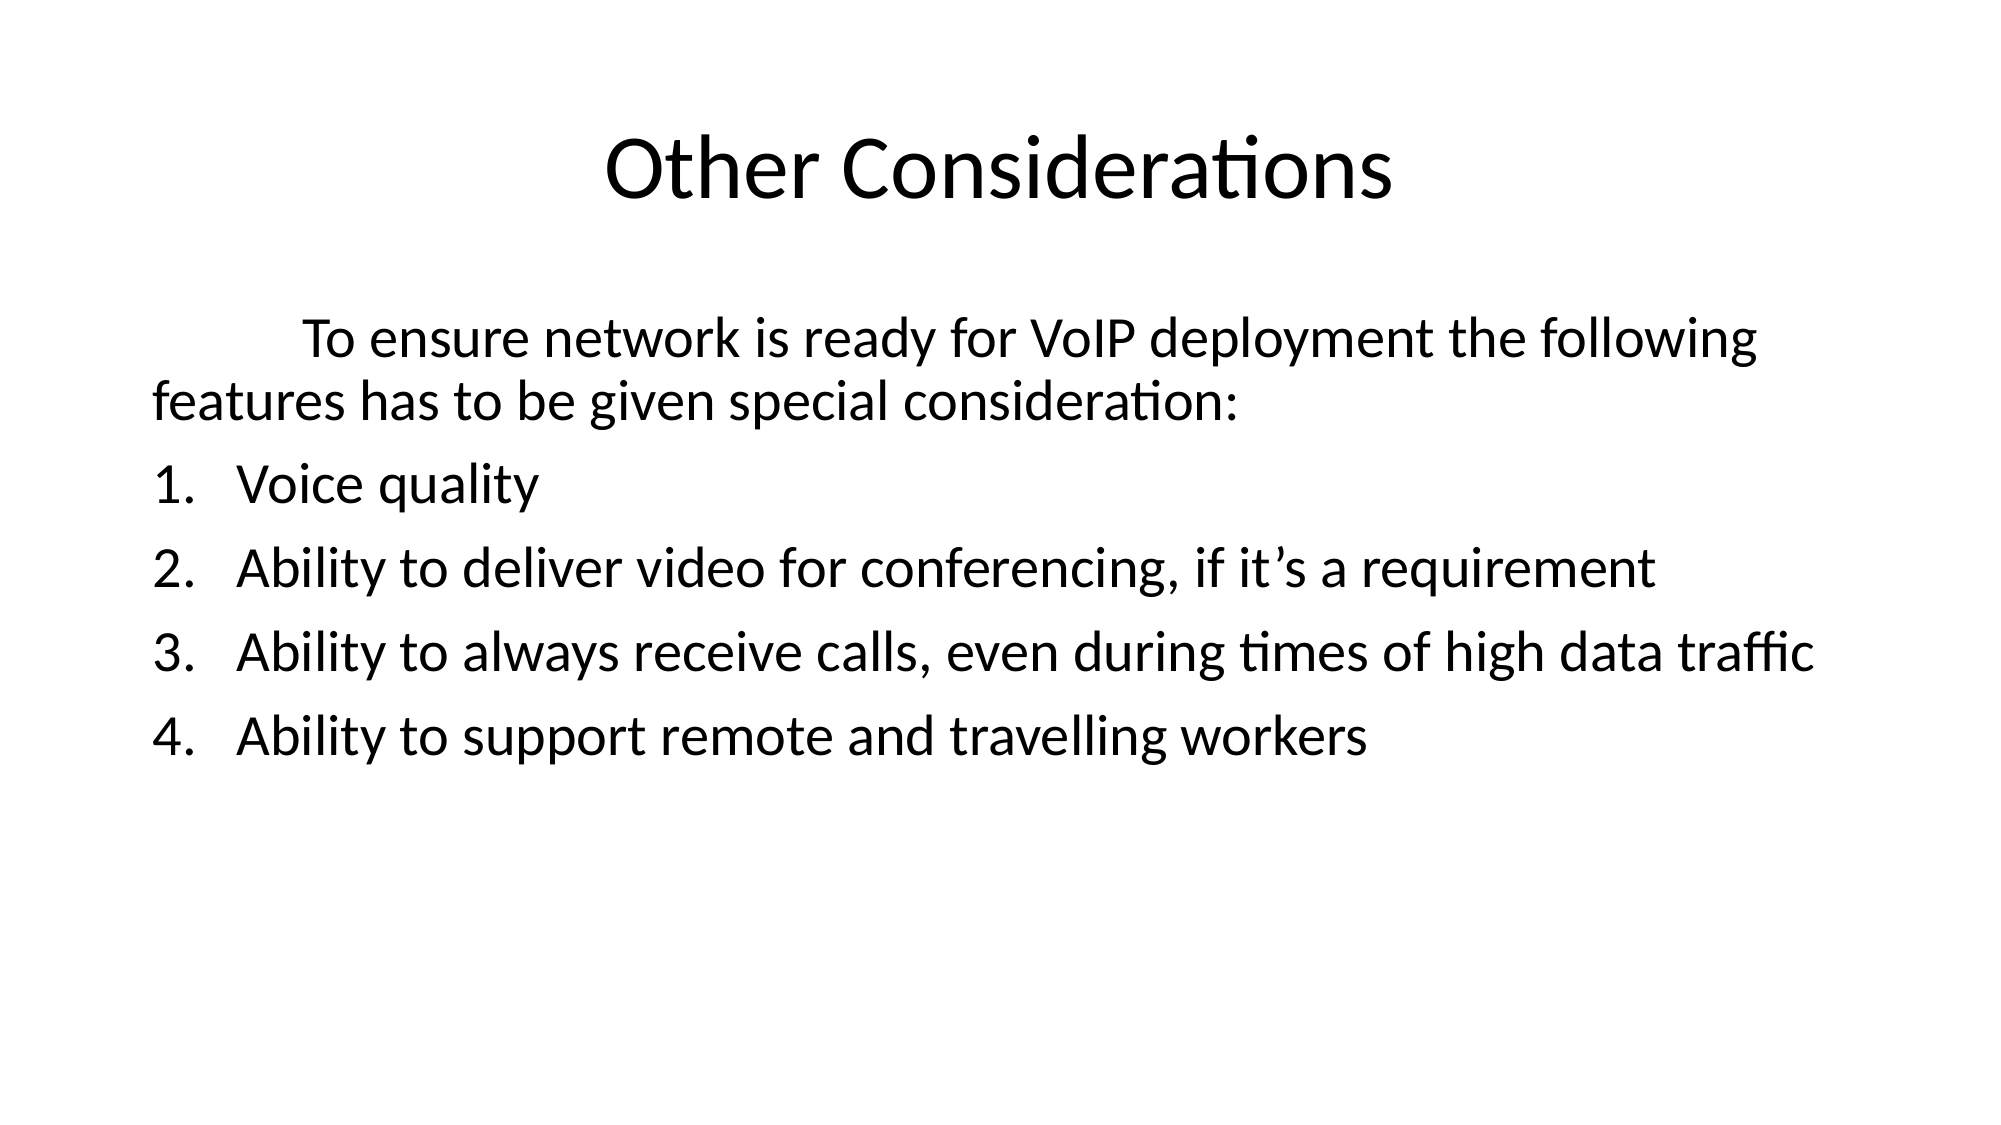

# Other Considerations
	To ensure network is ready for VoIP deployment the following features has to be given special consideration:
Voice quality
Ability to deliver video for conferencing, if it’s a requirement
Ability to always receive calls, even during times of high data traffic
Ability to support remote and travelling workers